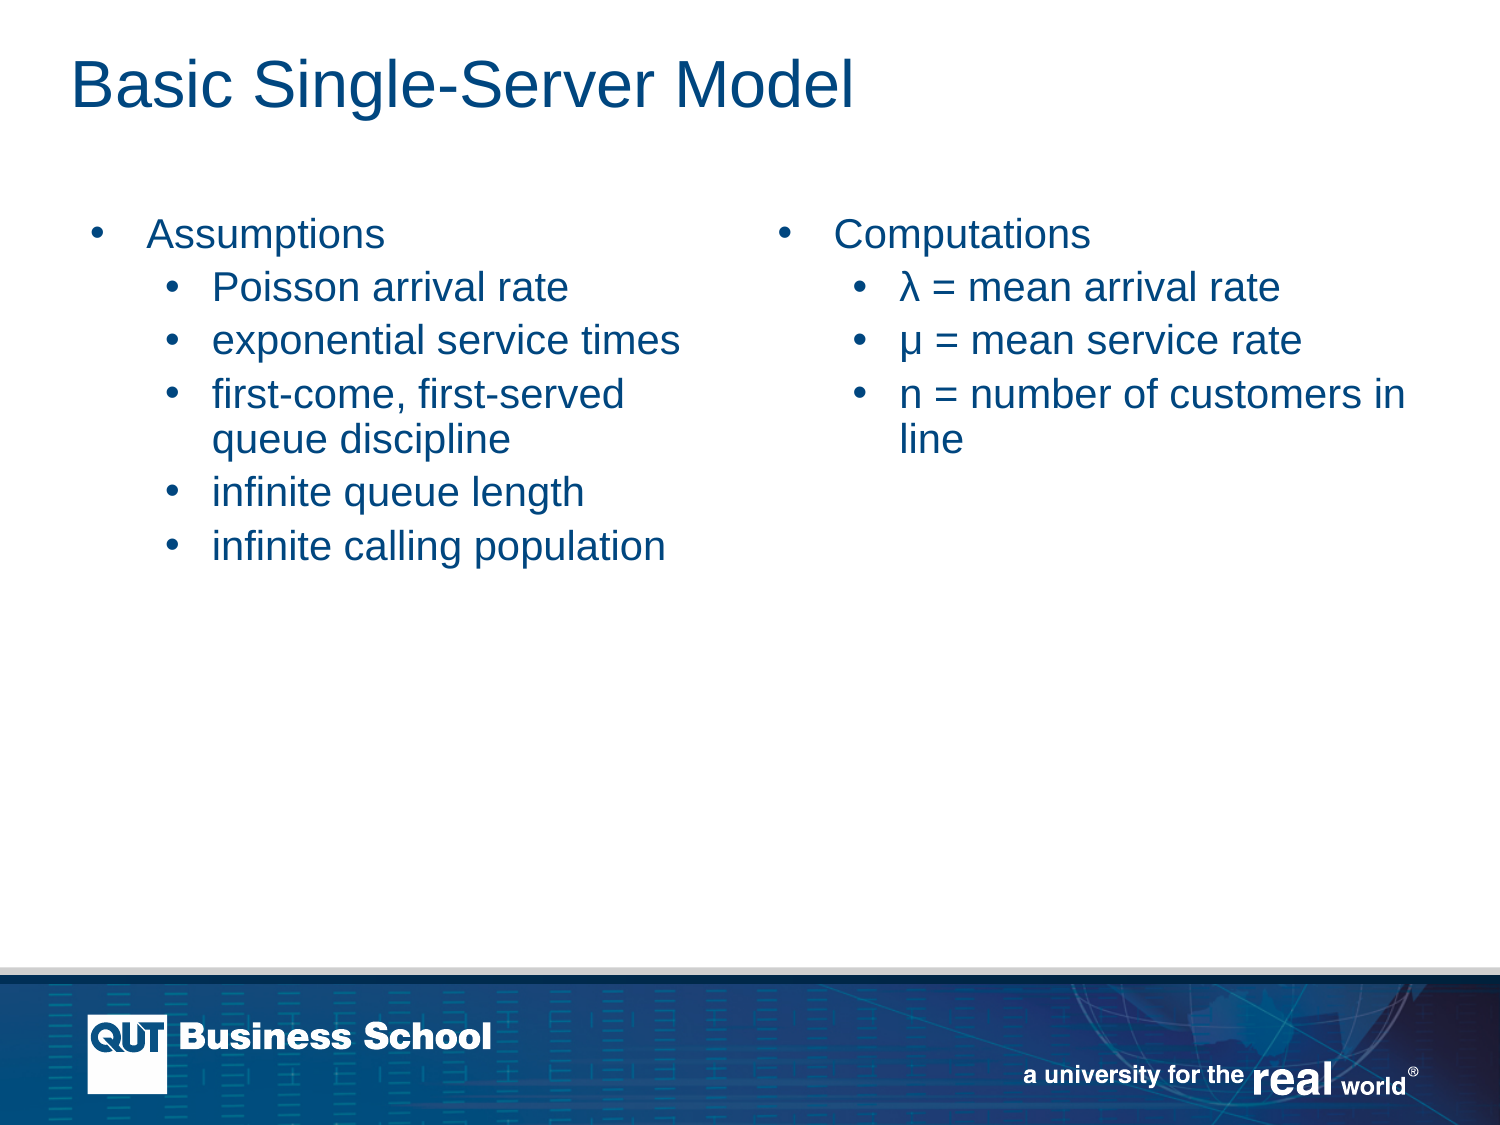

# Basic Single-Server Model
Assumptions
Poisson arrival rate
exponential service times
first-come, first-served queue discipline
infinite queue length
infinite calling population
Computations
λ = mean arrival rate
μ = mean service rate
n = number of customers in line